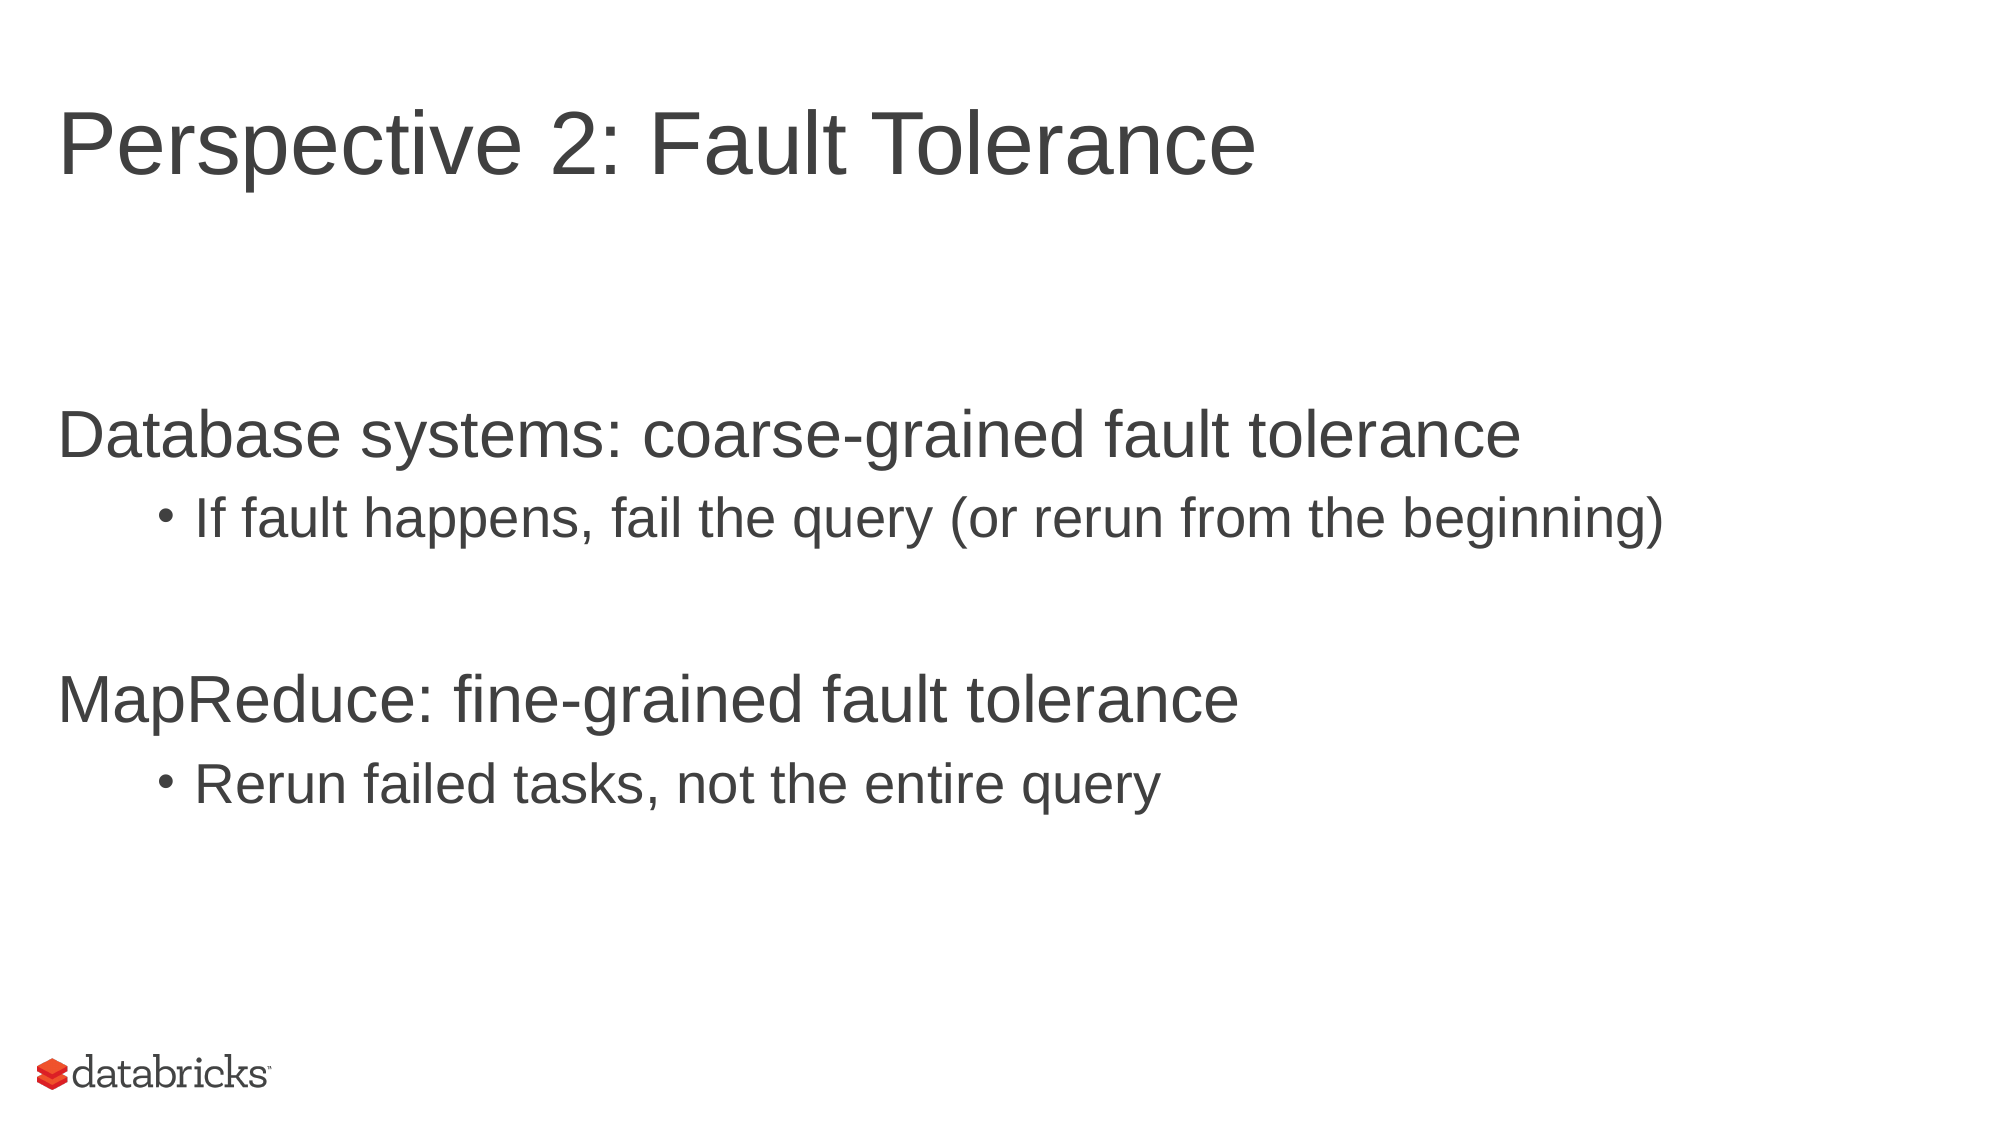

# Perspective 2: Fault Tolerance

Database systems: coarse-grained fault tolerance
If fault happens, fail the query (or rerun from the beginning)

MapReduce: fine-grained fault tolerance
Rerun failed tasks, not the entire query